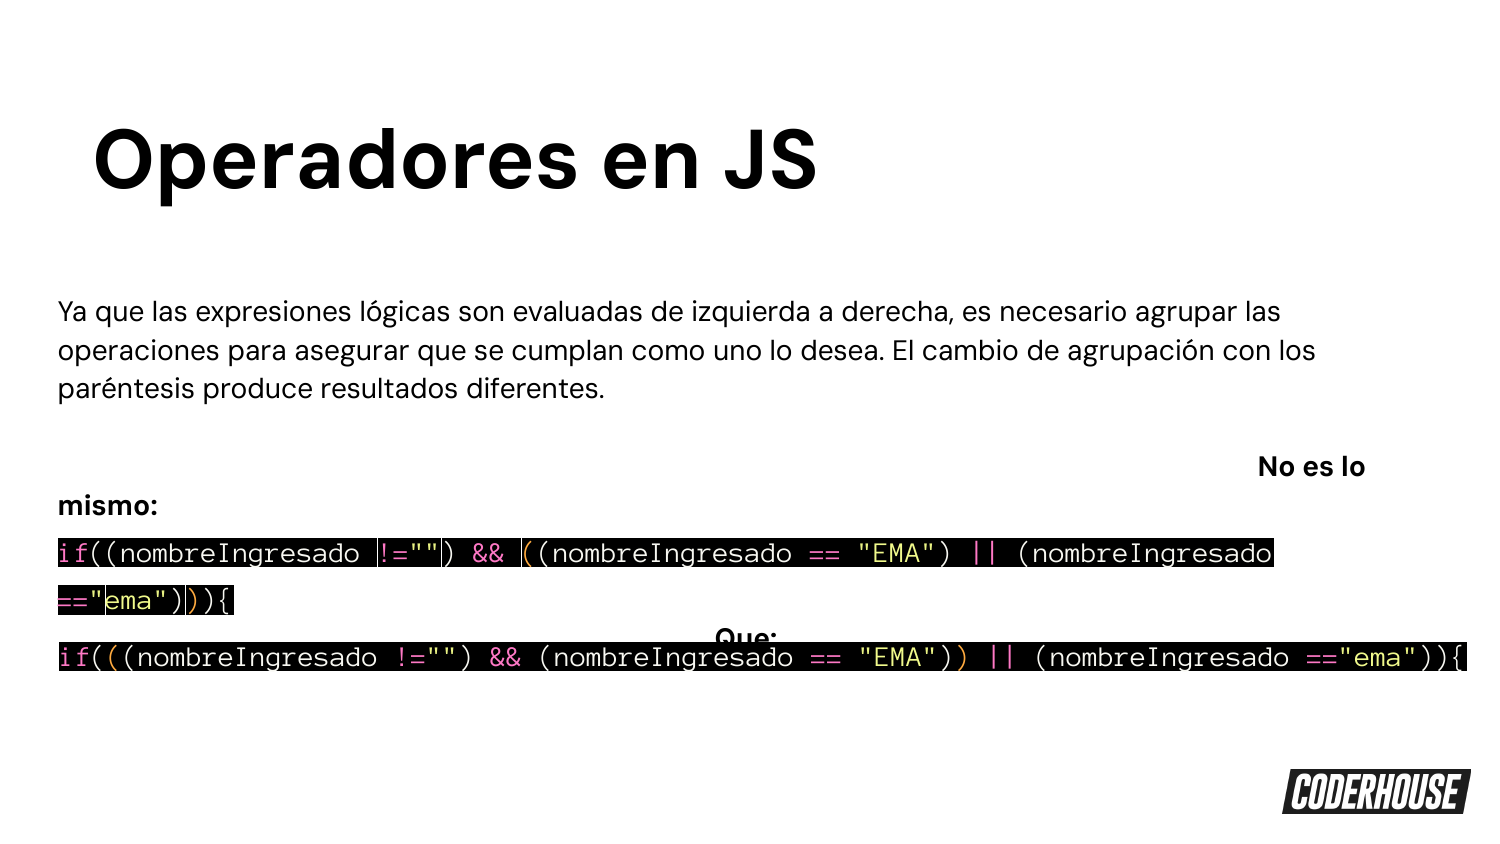

Operadores en JS
Ya que las expresiones lógicas son evaluadas de izquierda a derecha, es necesario agrupar las operaciones para asegurar que se cumplan como uno lo desea. El cambio de agrupación con los paréntesis produce resultados diferentes.
								No es lo mismo:
if((nombreIngresado !="") && ((nombreIngresado == "EMA") || (nombreIngresado =="ema"))){
Que:

if(((nombreIngresado !="") && (nombreIngresado == "EMA")) || (nombreIngresado =="ema")){